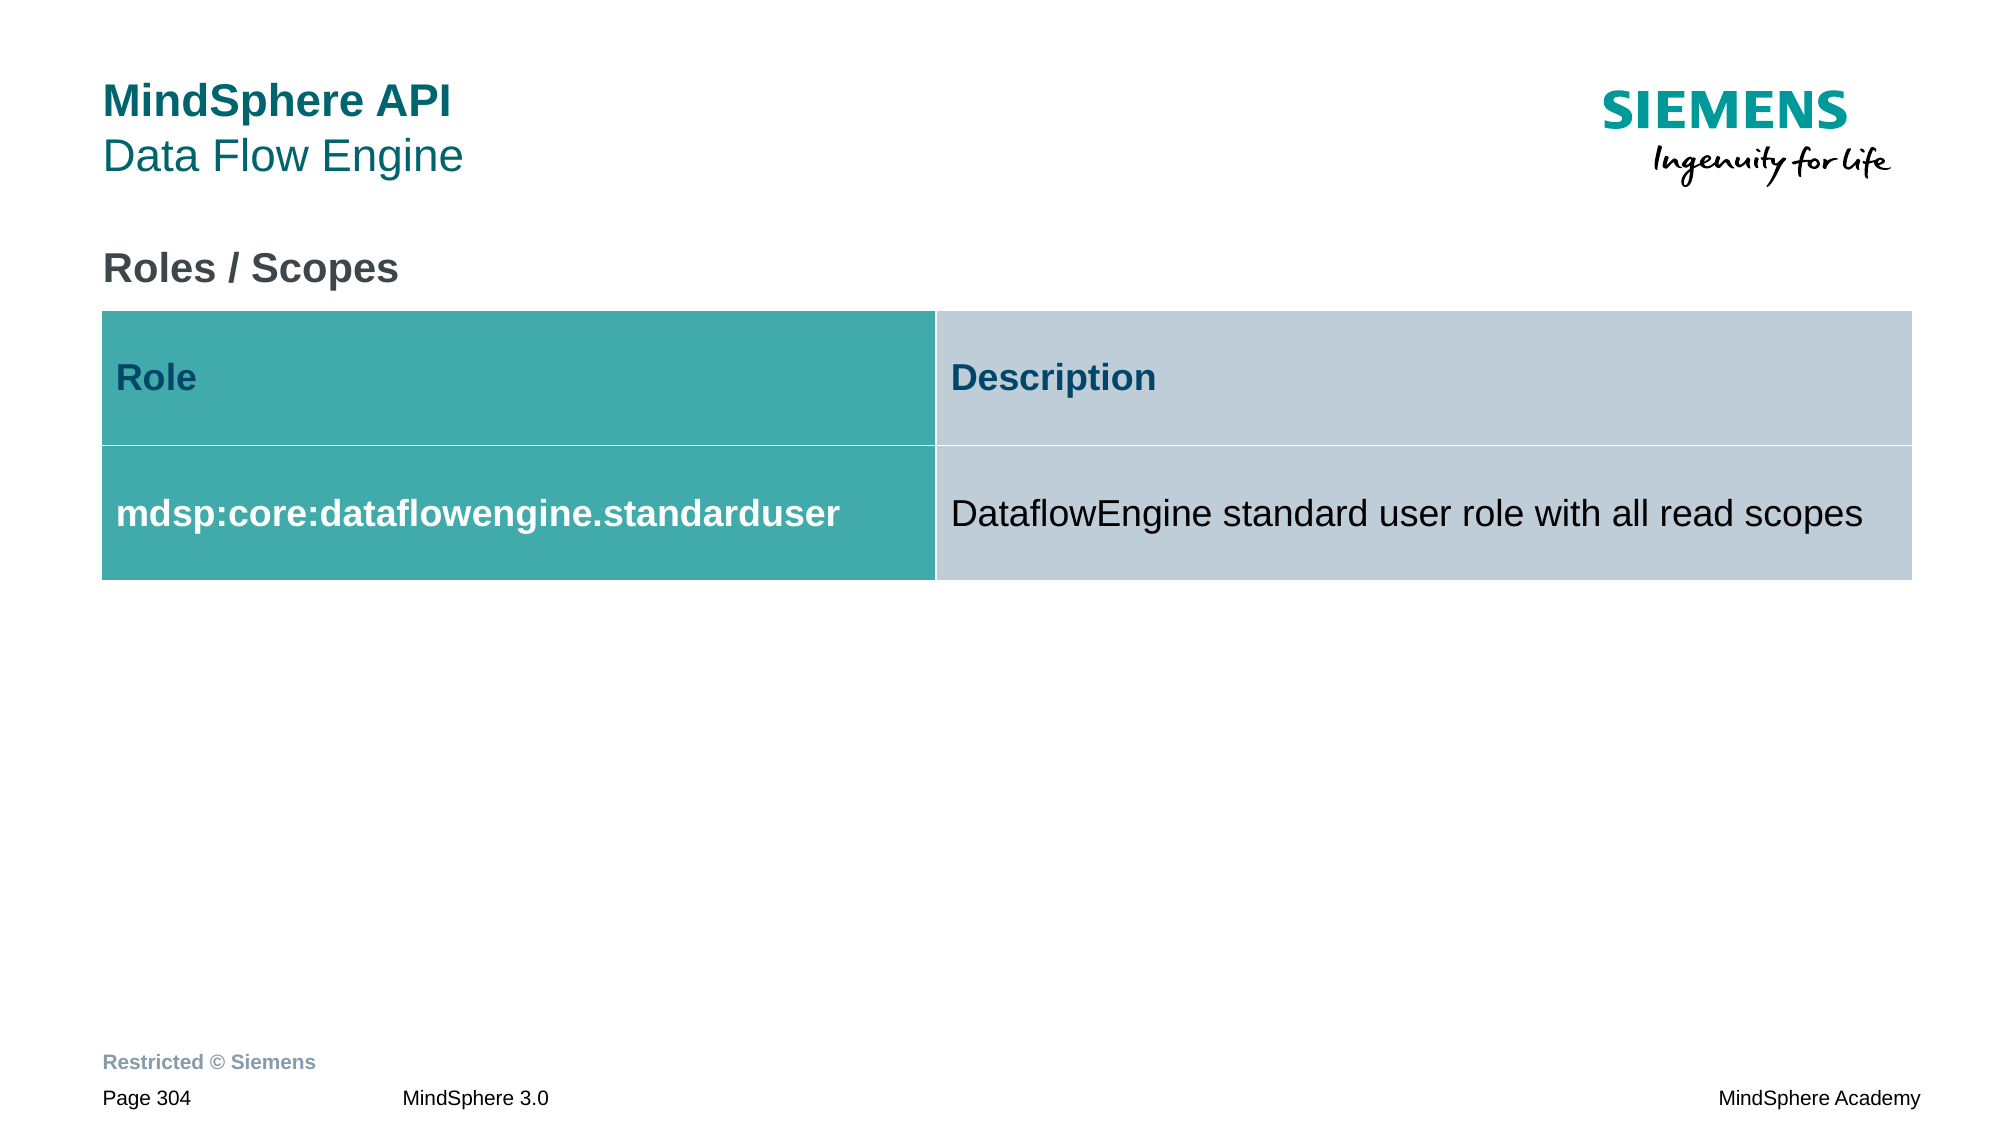

# MindSphere API Data Flow Engine
Roles / Scopes

| Role | Description |
| --- | --- |
| mdsp:core:dataflowengine.standarduser | DataflowEngine standard user role with all read scopes |